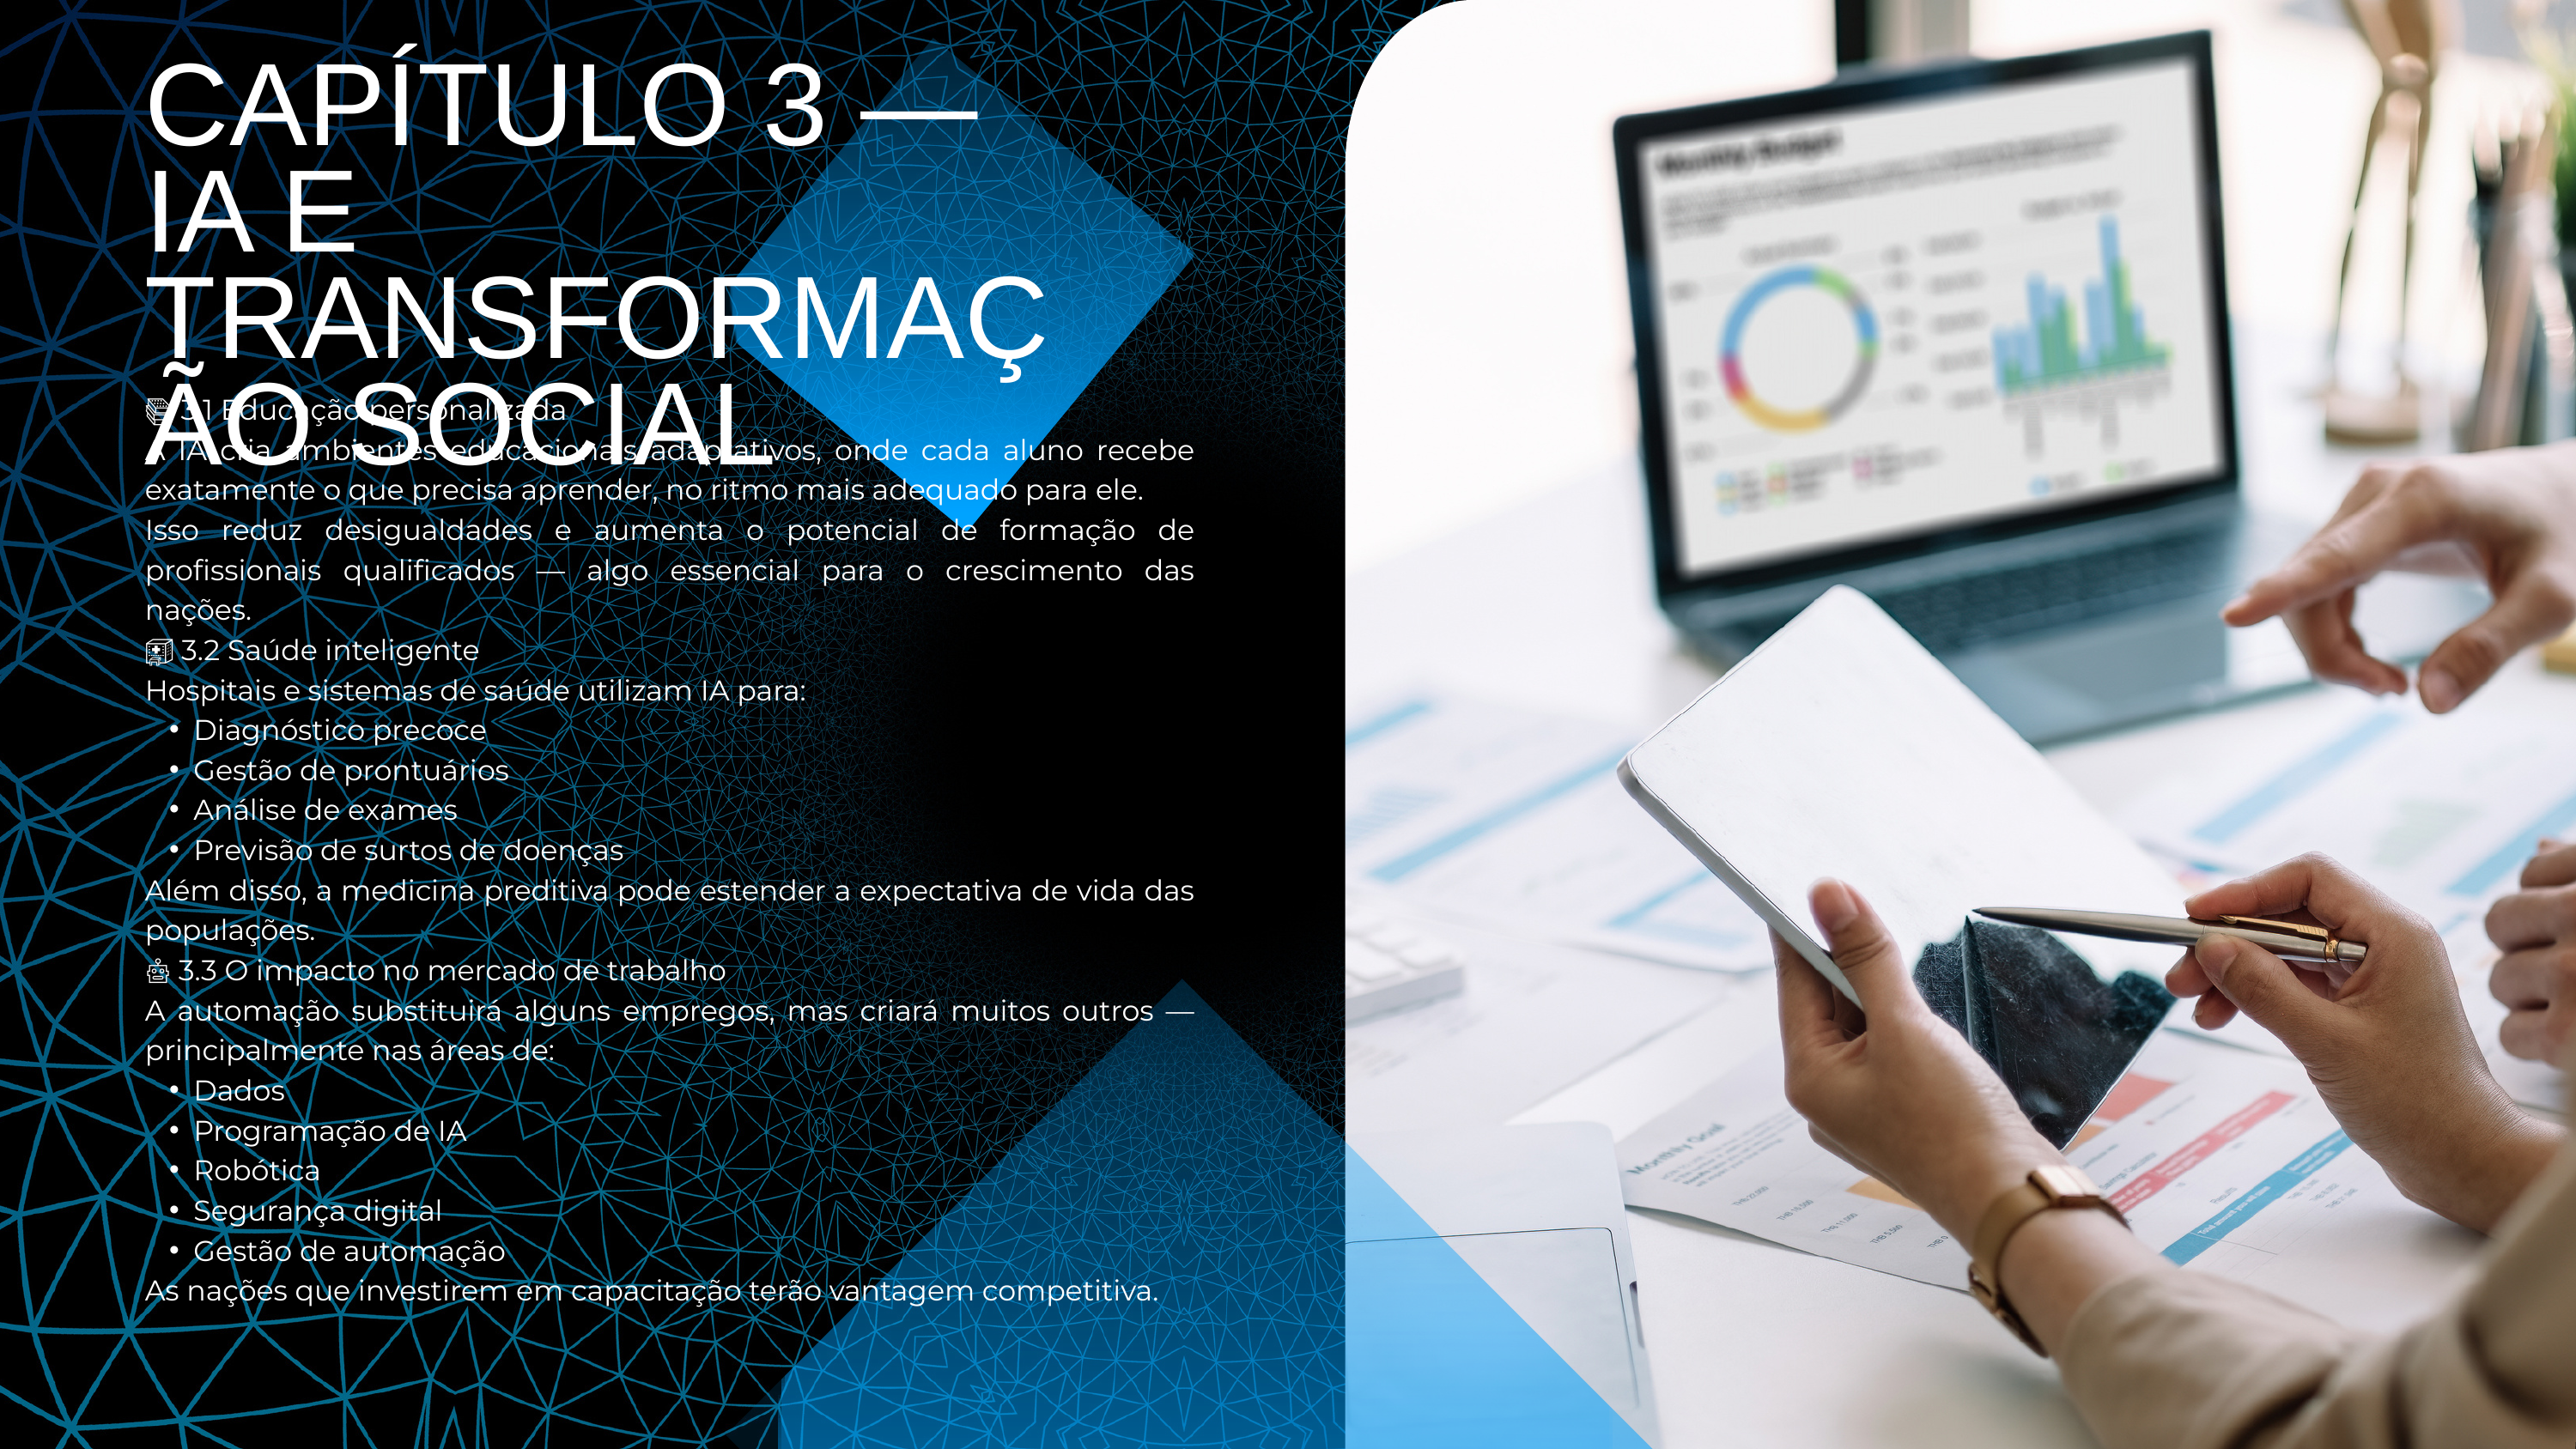

CAPÍTULO 3 — IA E TRANSFORMAÇÃO SOCIAL

📚 3.1 Educação personalizada
A IA cria ambientes educacionais adaptativos, onde cada aluno recebe exatamente o que precisa aprender, no ritmo mais adequado para ele.
Isso reduz desigualdades e aumenta o potencial de formação de profissionais qualificados — algo essencial para o crescimento das nações.
🏥 3.2 Saúde inteligente
Hospitais e sistemas de saúde utilizam IA para:
Diagnóstico precoce
Gestão de prontuários
Análise de exames
Previsão de surtos de doenças
Além disso, a medicina preditiva pode estender a expectativa de vida das populações.
🤖 3.3 O impacto no mercado de trabalho
A automação substituirá alguns empregos, mas criará muitos outros — principalmente nas áreas de:
Dados
Programação de IA
Robótica
Segurança digital
Gestão de automação
As nações que investirem em capacitação terão vantagem competitiva.